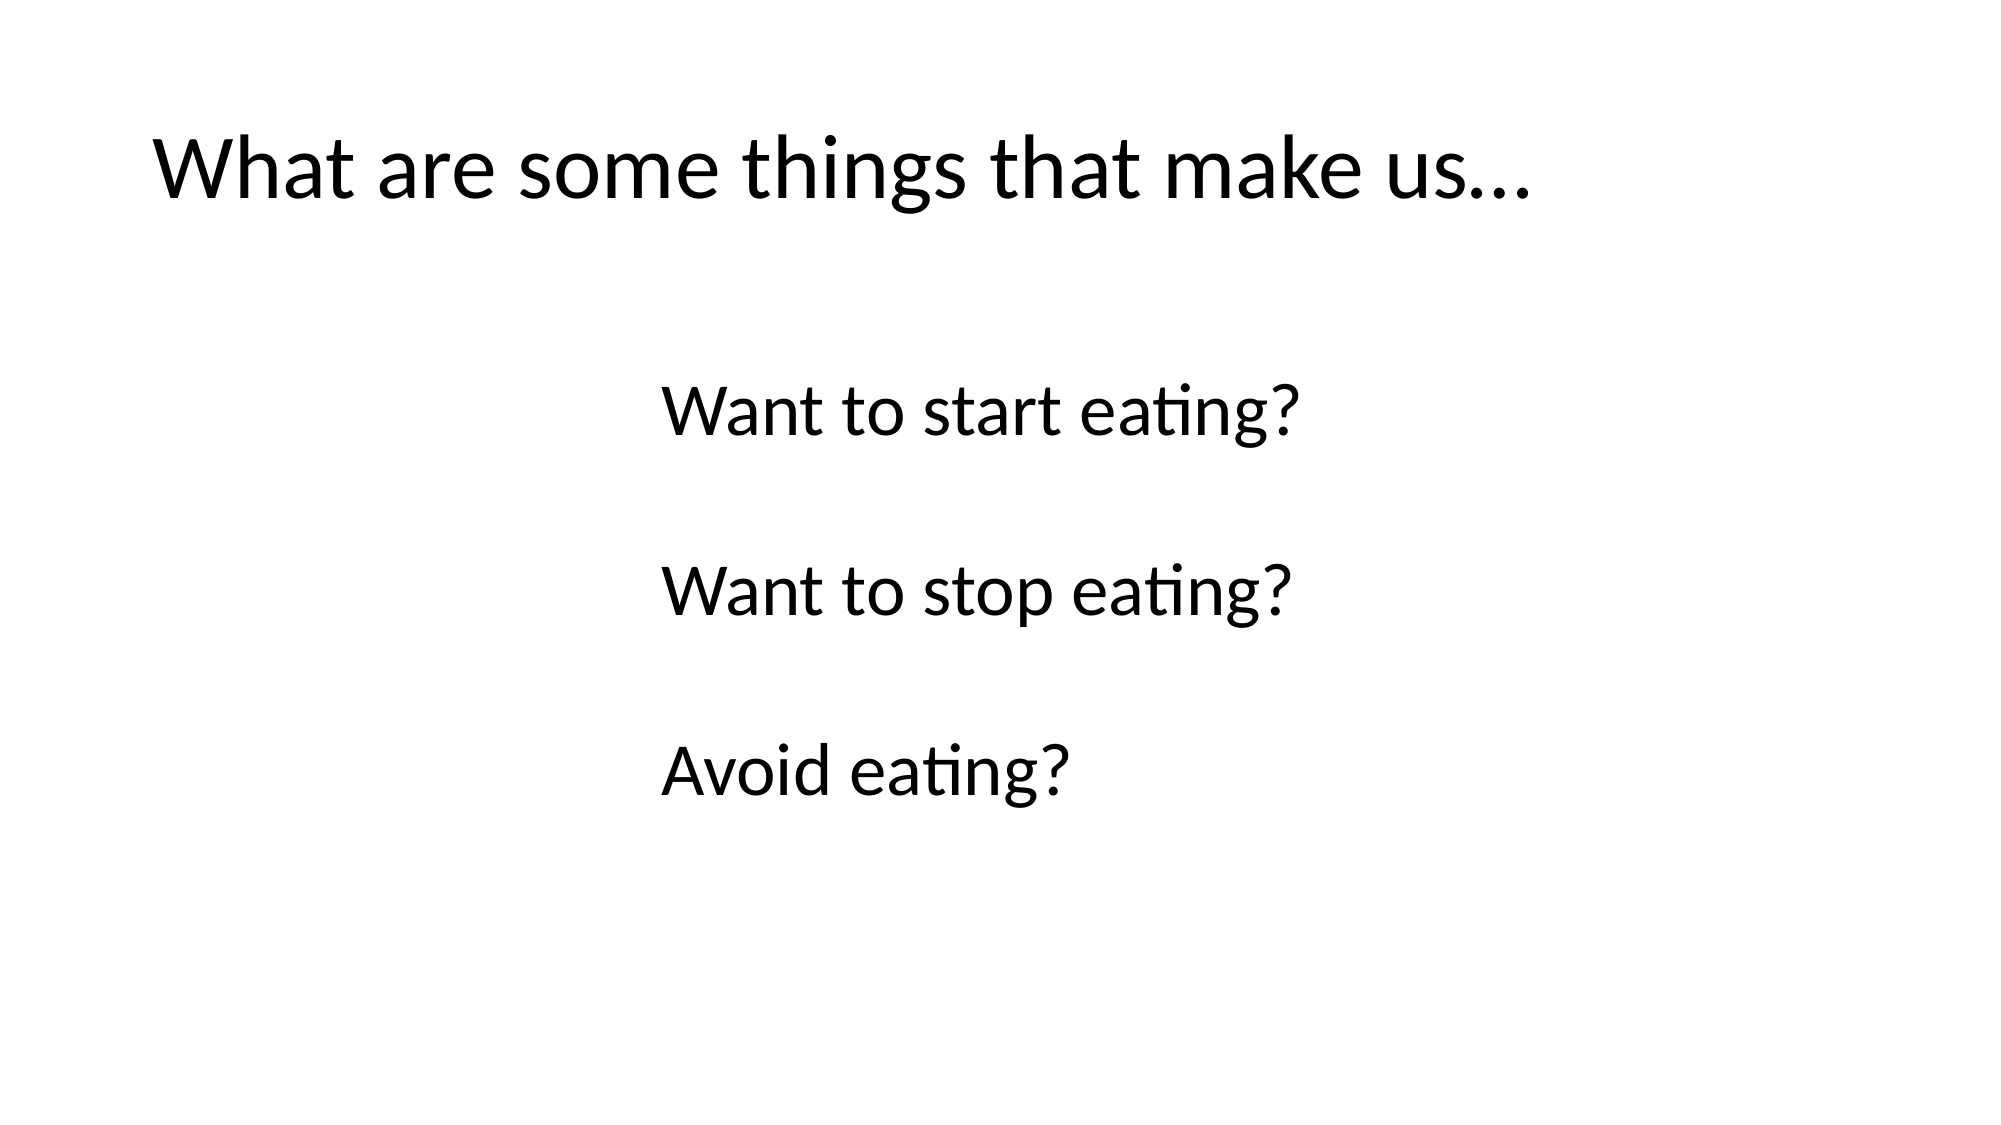

# What are some things that make us…

Want to start eating?

Want to stop eating?

Avoid eating?